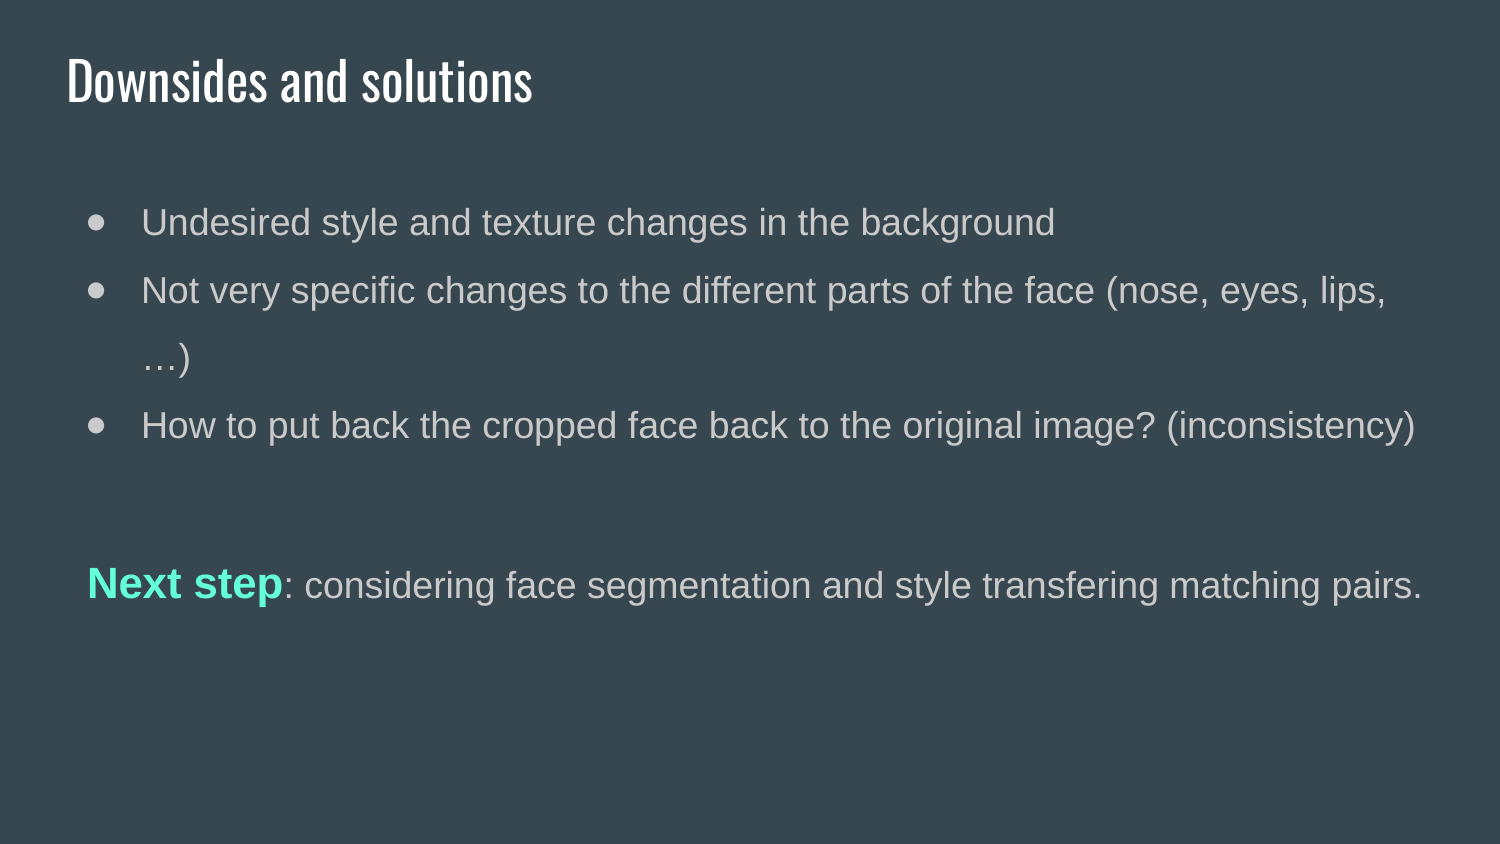

# Downsides and solutions
Undesired style and texture changes in the background
Not very specific changes to the different parts of the face (nose, eyes, lips, …)
How to put back the cropped face back to the original image? (inconsistency)

  Next step: considering face segmentation and style transfering matching pairs.